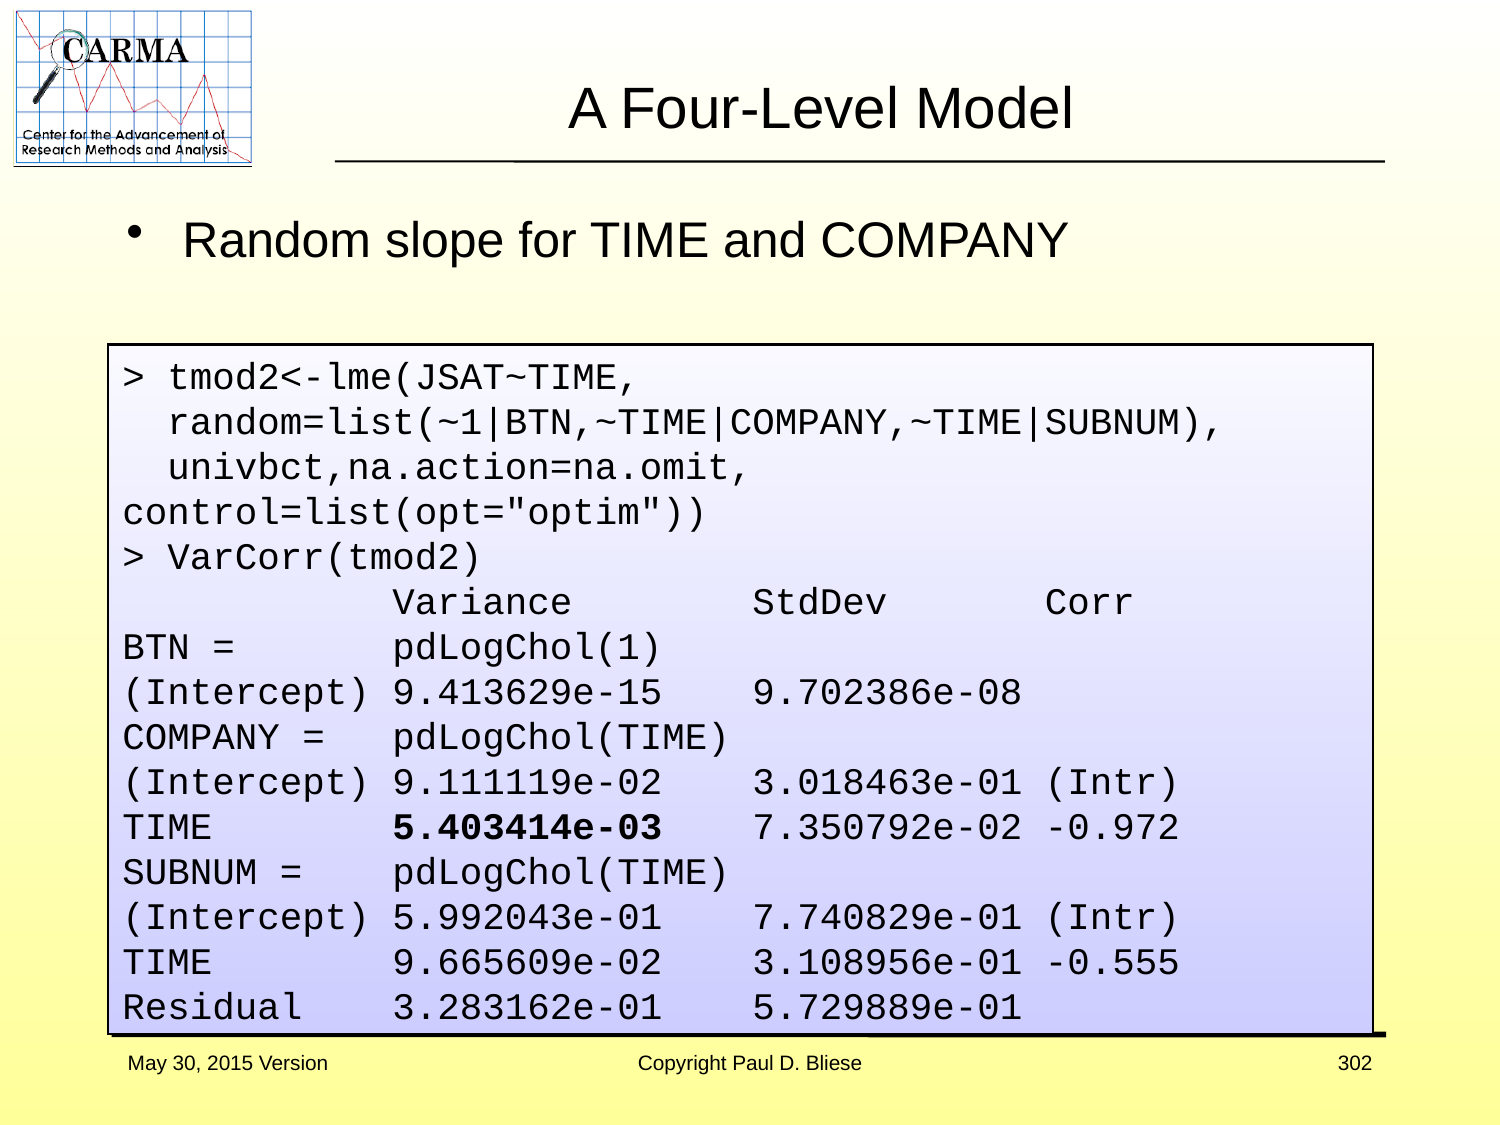

# A Four-Level Model
Random slope for TIME and COMPANY
> tmod2<-lme(JSAT~TIME,
  random=list(~1|BTN,~TIME|COMPANY,~TIME|SUBNUM),
  univbct,na.action=na.omit, control=list(opt="optim"))
> VarCorr(tmod2)
            Variance        StdDev       Corr
BTN =       pdLogChol(1)
(Intercept) 9.413629e-15    9.702386e-08
COMPANY =   pdLogChol(TIME)
(Intercept) 9.111119e-02    3.018463e-01 (Intr)
TIME        5.403414e-03    7.350792e-02 -0.972
SUBNUM =    pdLogChol(TIME)
(Intercept) 5.992043e-01    7.740829e-01 (Intr)
TIME        9.665609e-02    3.108956e-01 -0.555
Residual    3.283162e-01    5.729889e-01
May 30, 2015 Version
Copyright Paul D. Bliese
302